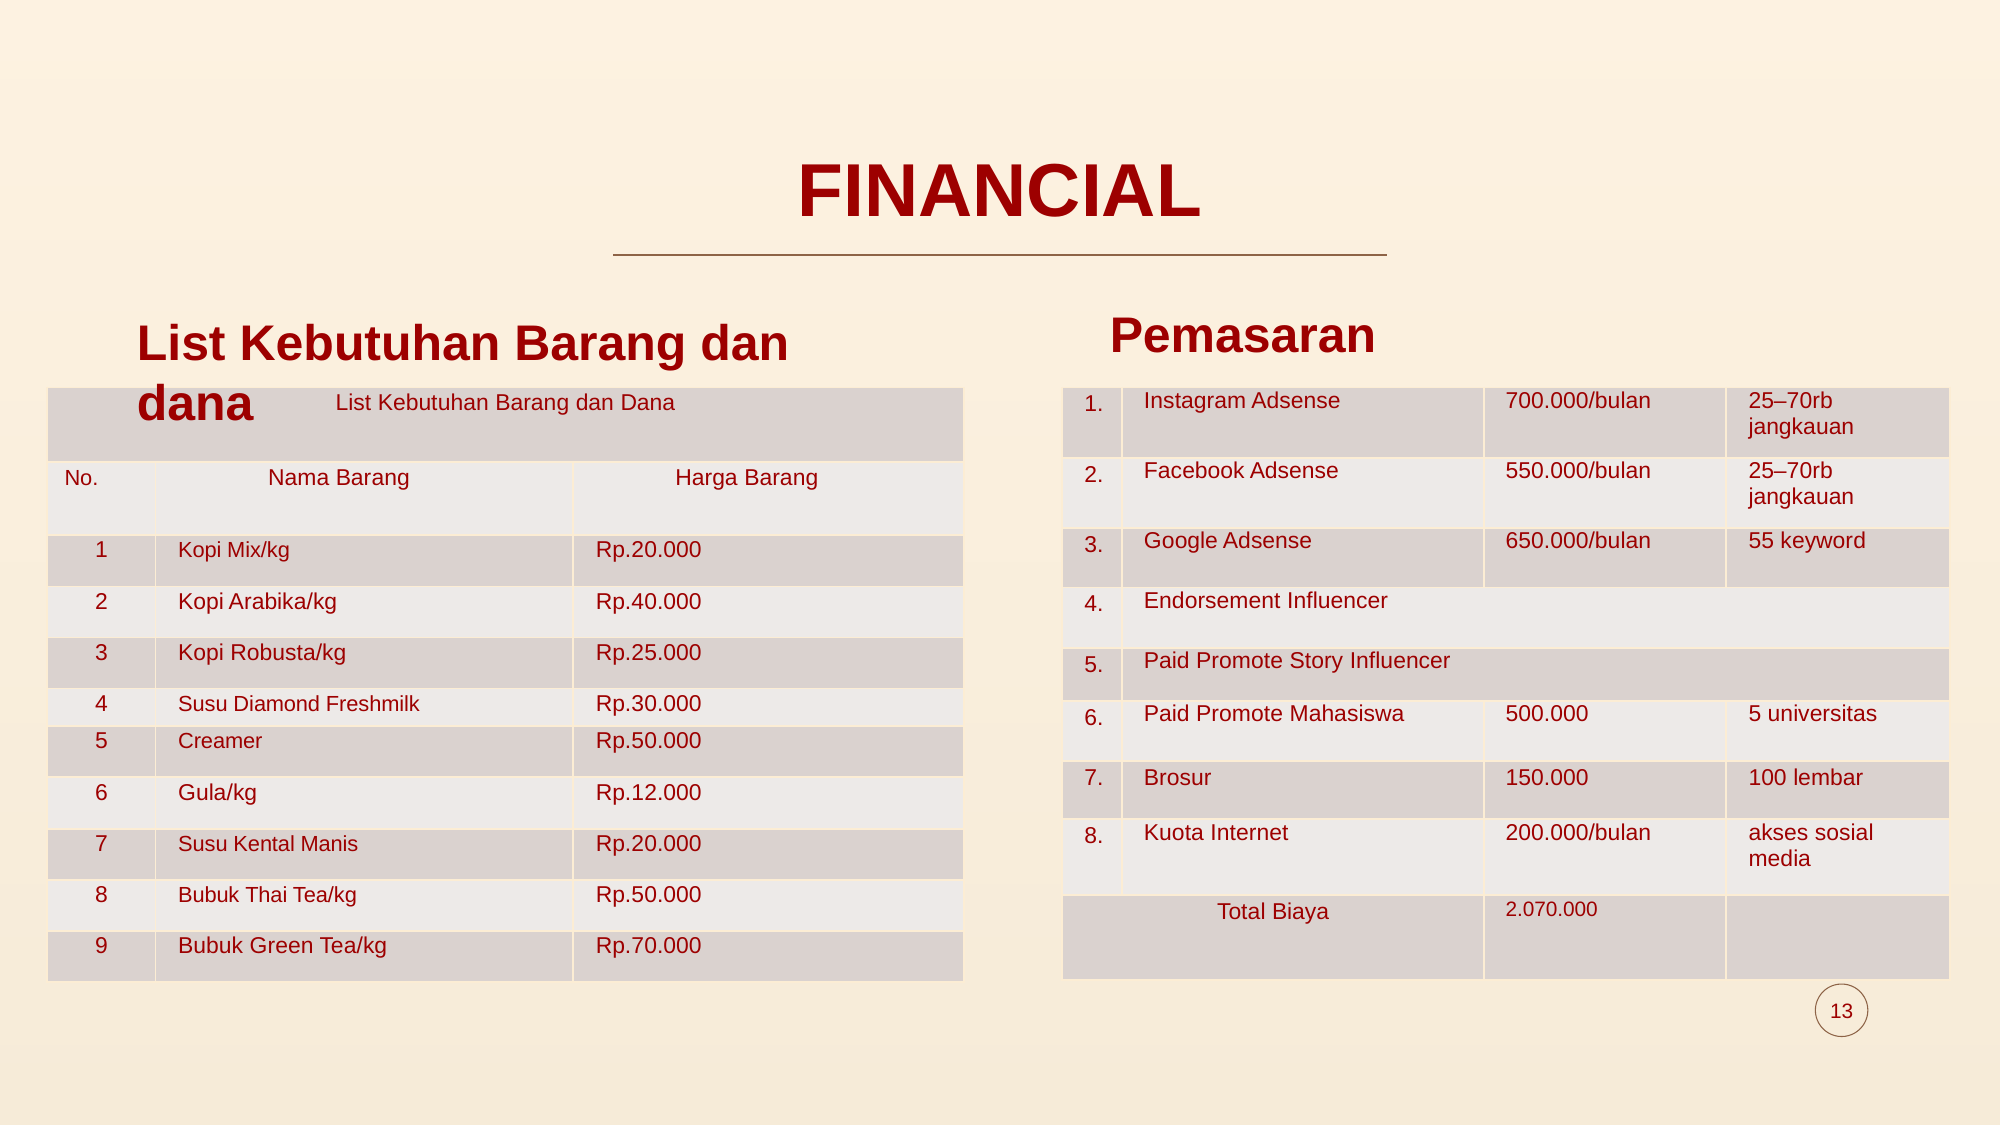

# FINANCIAL
Pemasaran
List Kebutuhan Barang dan dana
| List Kebutuhan Barang dan Dana |  |  |
| --- | --- | --- |
| No. | Nama Barang | Harga Barang |
| 1 | Kopi Mix/kg | Rp.20.000 |
| 2 | Kopi Arabika/kg | Rp.40.000 |
| 3 | Kopi Robusta/kg | Rp.25.000 |
| 4 | Susu Diamond Freshmilk | Rp.30.000 |
| 5 | Creamer | Rp.50.000 |
| 6 | Gula/kg | Rp.12.000 |
| 7 | Susu Kental Manis | Rp.20.000 |
| 8 | Bubuk Thai Tea/kg | Rp.50.000 |
| 9 | Bubuk Green Tea/kg | Rp.70.000 |
| 1. | Instagram Adsense | 700.000/bulan | 25–70rb jangkauan |
| --- | --- | --- | --- |
| 2. | Facebook Adsense | 550.000/bulan | 25–70rb jangkauan |
| 3. | Google Adsense | 650.000/bulan | 55 keyword |
| 4. | Endorsement Influencer |  |  |
| 5. | Paid Promote Story Influencer |  |  |
| 6. | Paid Promote Mahasiswa | 500.000 | 5 universitas |
| 7. | Brosur | 150.000 | 100 lembar |
| 8. | Kuota Internet | 200.000/bulan | akses sosial media |
| Total Biaya |  | 2.070.000 |  |
13